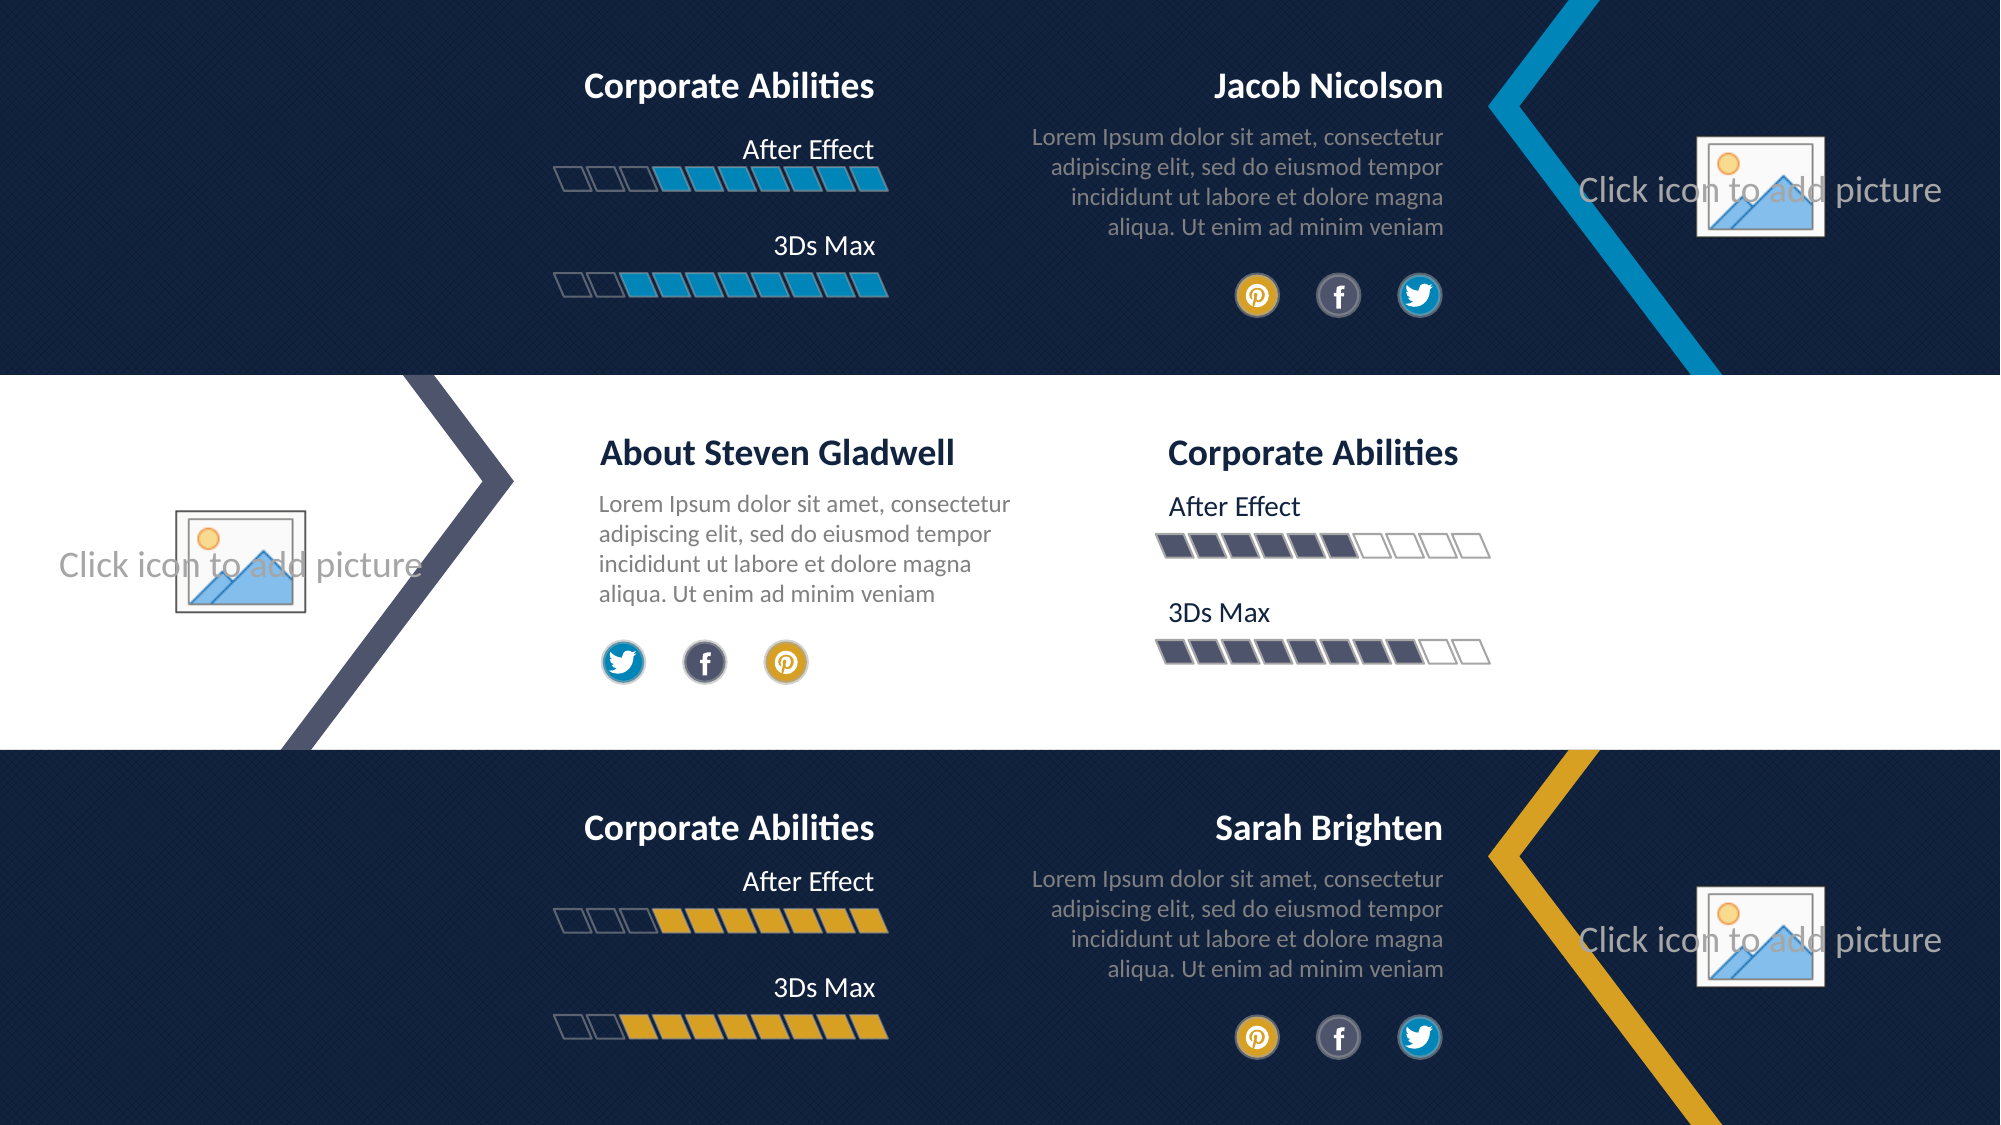

Corporate Abilities
Jacob Nicolson
Lorem Ipsum dolor sit amet, consectetur adipiscing elit, sed do eiusmod tempor incididunt ut labore et dolore magna aliqua. Ut enim ad minim veniam
After Effect

3Ds Max

About Steven Gladwell
Lorem Ipsum dolor sit amet, consectetur adipiscing elit, sed do eiusmod tempor incididunt ut labore et dolore magna aliqua. Ut enim ad minim veniam
Corporate Abilities
After Effect

3Ds Max

Corporate Abilities
Sarah Brighten
Lorem Ipsum dolor sit amet, consectetur adipiscing elit, sed do eiusmod tempor incididunt ut labore et dolore magna aliqua. Ut enim ad minim veniam
After Effect

3Ds Max